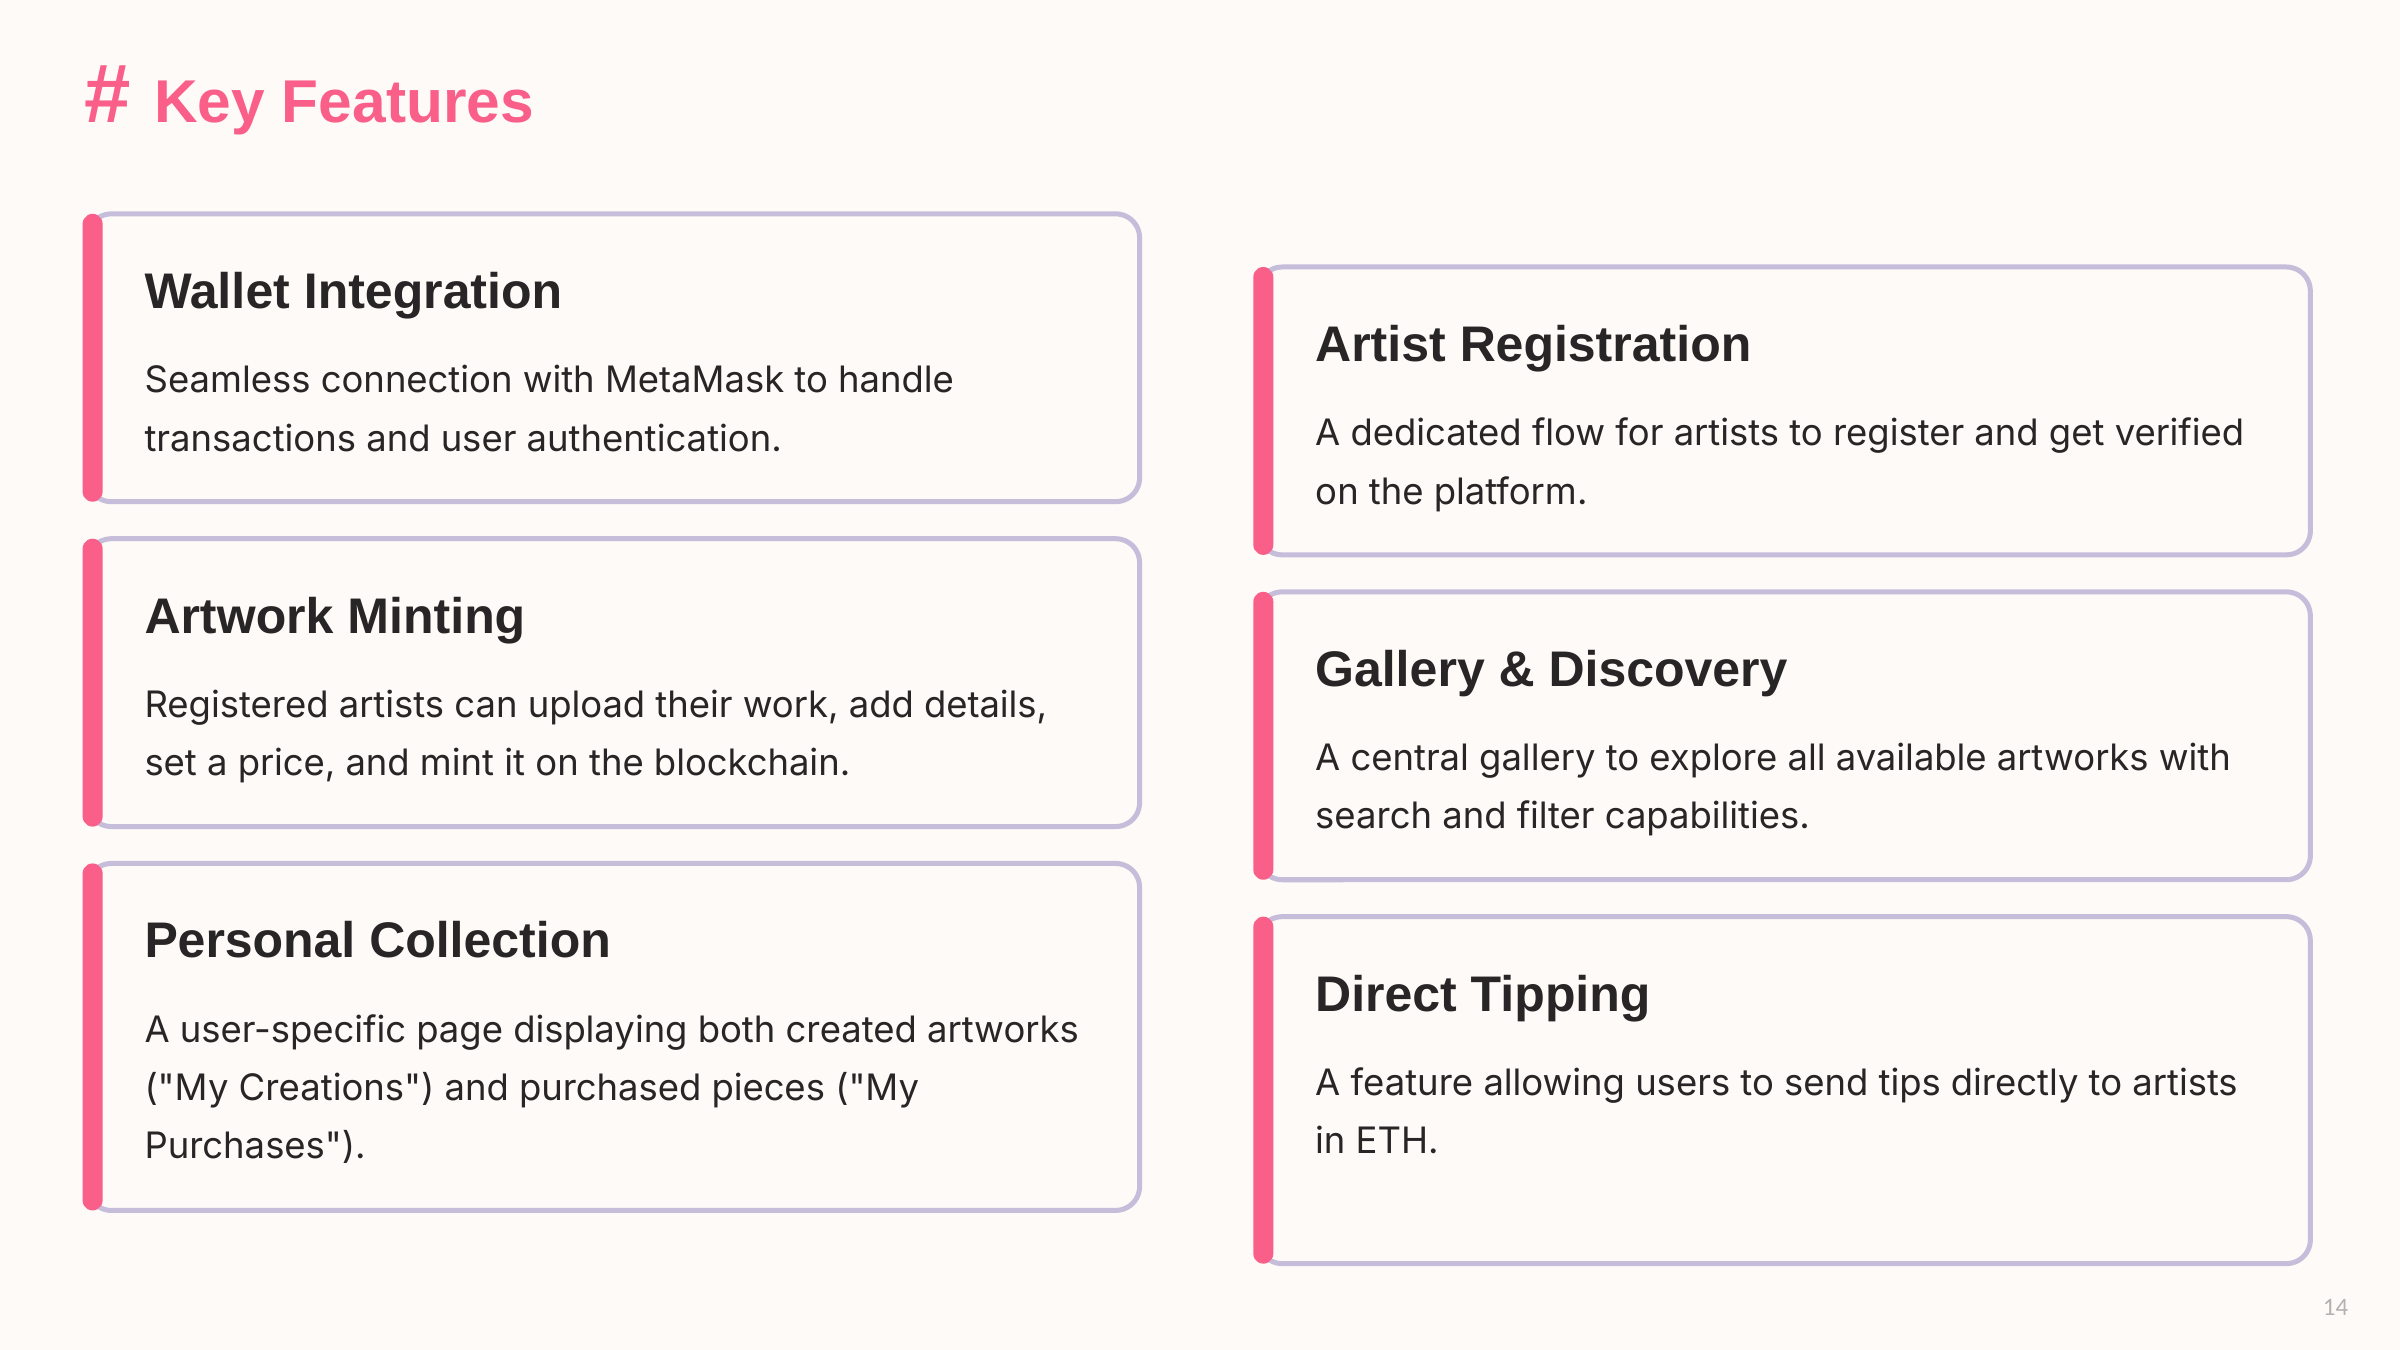

# Key Features

Wallet Integration

Artist Registration
Seamless connection with MetaMask to handle transactions and user authentication.
A dedicated flow for artists to register and get verified on the platform.

Artwork Minting

Gallery & Discovery
Registered artists can upload their work, add details, set a price, and mint it on the blockchain.
A central gallery to explore all available artworks with search and filter capabilities.

Personal Collection

Direct Tipping
A user-specific page displaying both created artworks ("My Creations") and purchased pieces ("My Purchases").
A feature allowing users to send tips directly to artists in ETH.
14